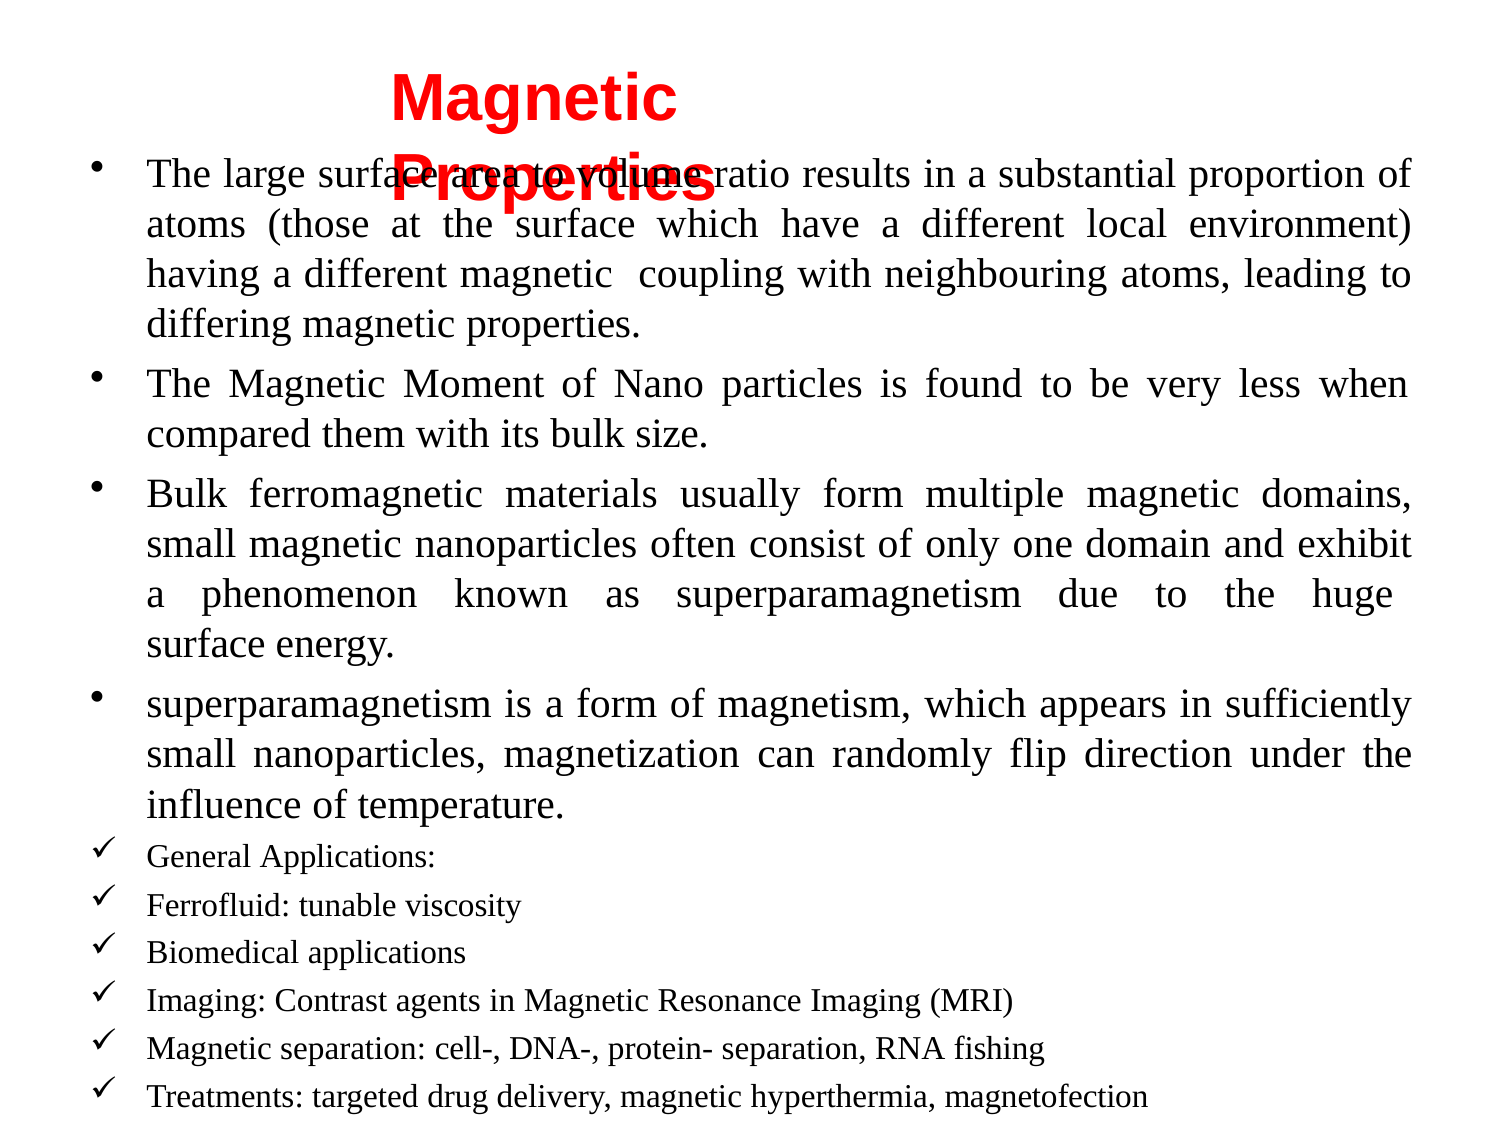

# Magnetic Properties
The large surface area to volume ratio results in a substantial proportion of atoms  (those  at  the  surface  which  have  a  different  local  environment) having a different magnetic  coupling with neighbouring atoms, leading to differing magnetic properties.
The Magnetic Moment of Nano particles is found to be very less when
compared them with its bulk size.
Bulk  ferromagnetic  materials  usually  form  multiple  magnetic  domains, small magnetic nanoparticles often consist of only one domain and exhibit a  phenomenon  known  as  superparamagnetism  due  to  the  huge  surface energy.
superparamagnetism is a form of magnetism, which appears in sufficiently small nanoparticles, magnetization can randomly flip direction under the influence of temperature.
General Applications:
Ferrofluid: tunable viscosity
Biomedical applications
Imaging: Contrast agents in Magnetic Resonance Imaging (MRI)
Magnetic separation: cell-, DNA-, protein- separation, RNA fishing
Treatments: targeted drug delivery, magnetic hyperthermia, magnetofection